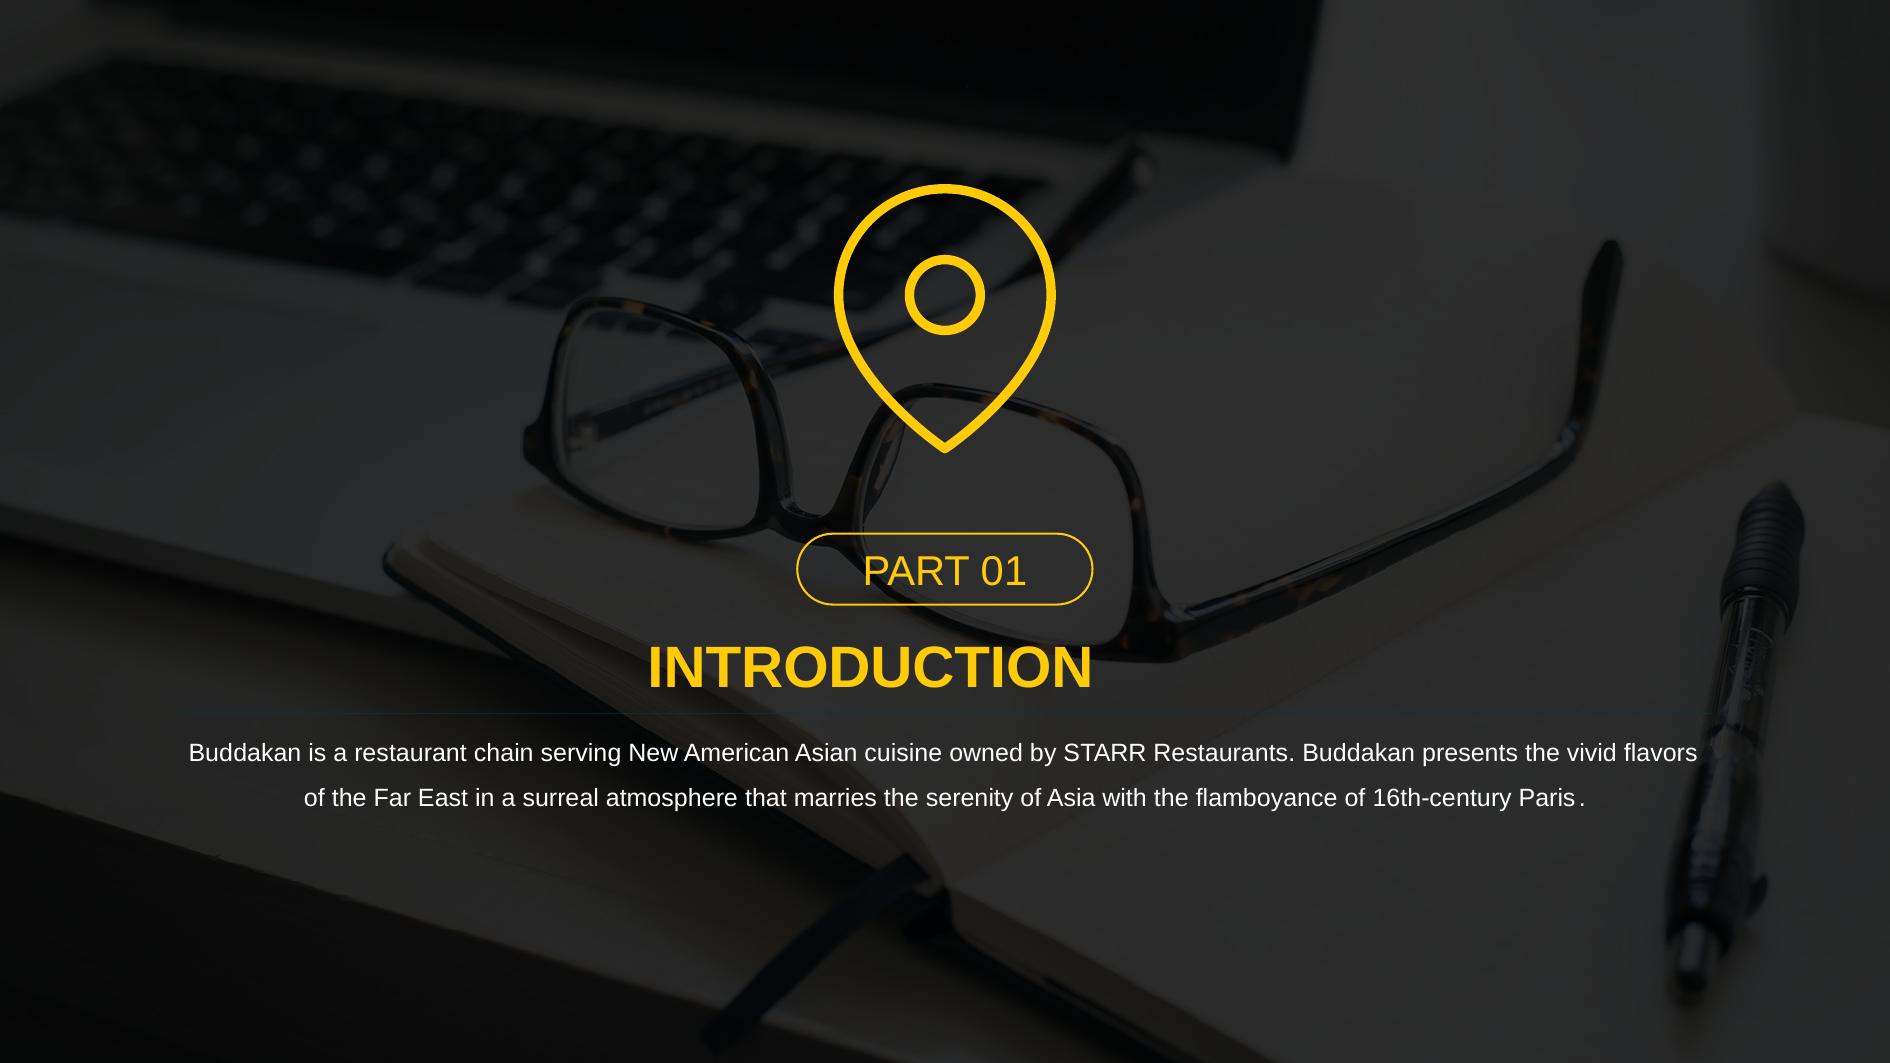

PART 01
INTRODUCTION
Buddakan is a restaurant chain serving New American Asian cuisine owned by STARR Restaurants. Buddakan presents the vivid flavors of the Far East in a surreal atmosphere that marries the serenity of Asia with the flamboyance of 16th-century Paris.